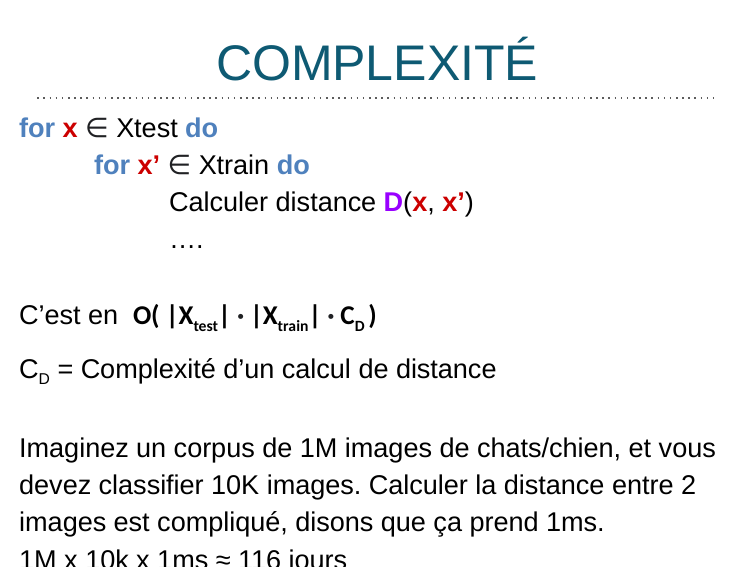

# COMPLEXITÉ
for x ∈ Xtest do
for x’ ∈ Xtrain do
Calculer distance D(x, x’)
….

C’est en  O( |Xtest| · |Xtrain| · CD )

CD = Complexité d’un calcul de distance

Imaginez un corpus de 1M images de chats/chien, et vous devez classifier 10K images. Calculer la distance entre 2 images est compliqué, disons que ça prend 1ms.
1M x 10k x 1ms ≈ 116 jours